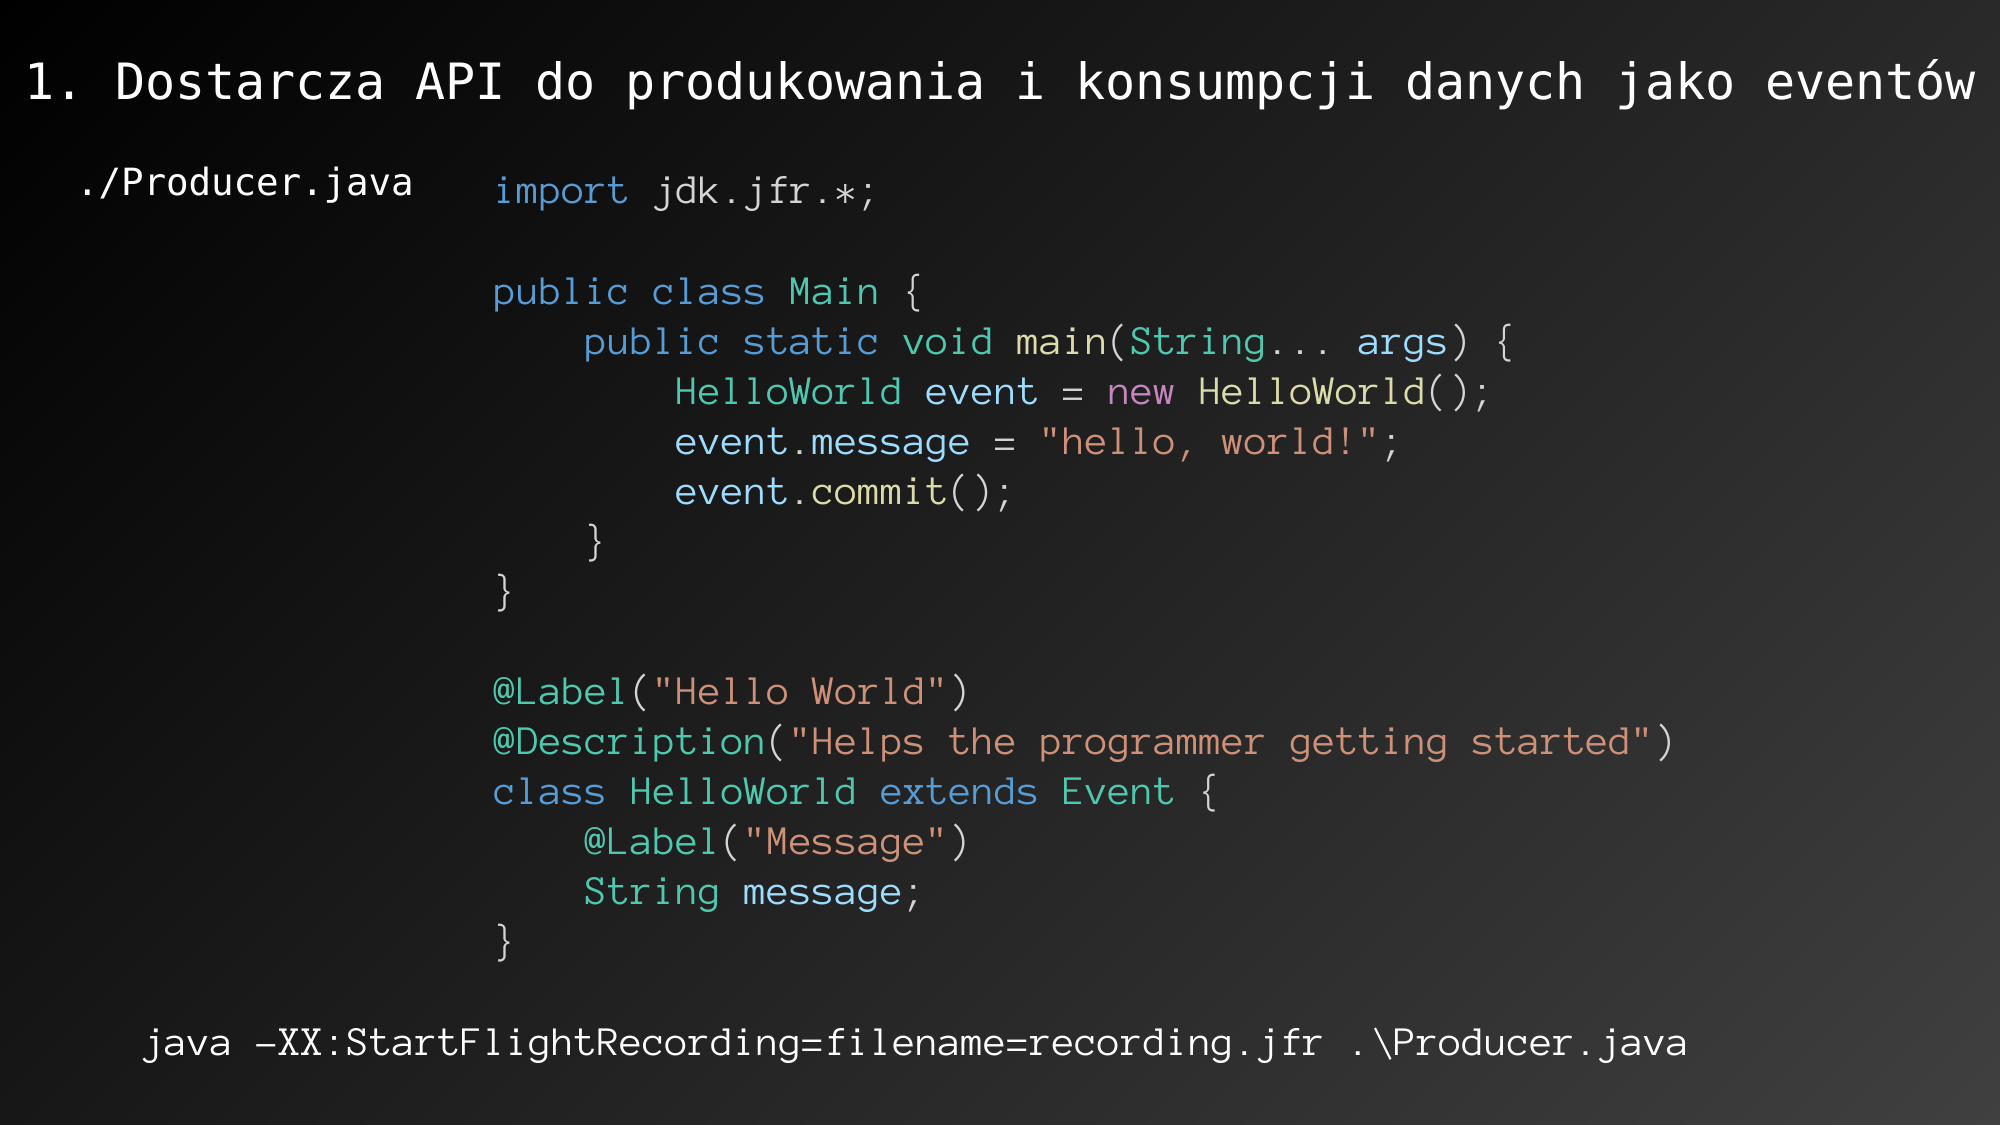

JEP 328: Flight Recorder
1. Dostarcza API do produkowania i konsumpcji danych jako eventów
./Producer.java
import jdk.jfr.*;

public class Main {
    public static void main(String... args) {
        HelloWorld event = new HelloWorld();
        event.message = "hello, world!";
        event.commit();
    }
}

@Label("Hello World")
@Description("Helps the programmer getting started")
class HelloWorld extends Event {
    @Label("Message")
    String message;
}
java -XX:StartFlightRecording=filename=recording.jfr .\Producer.java